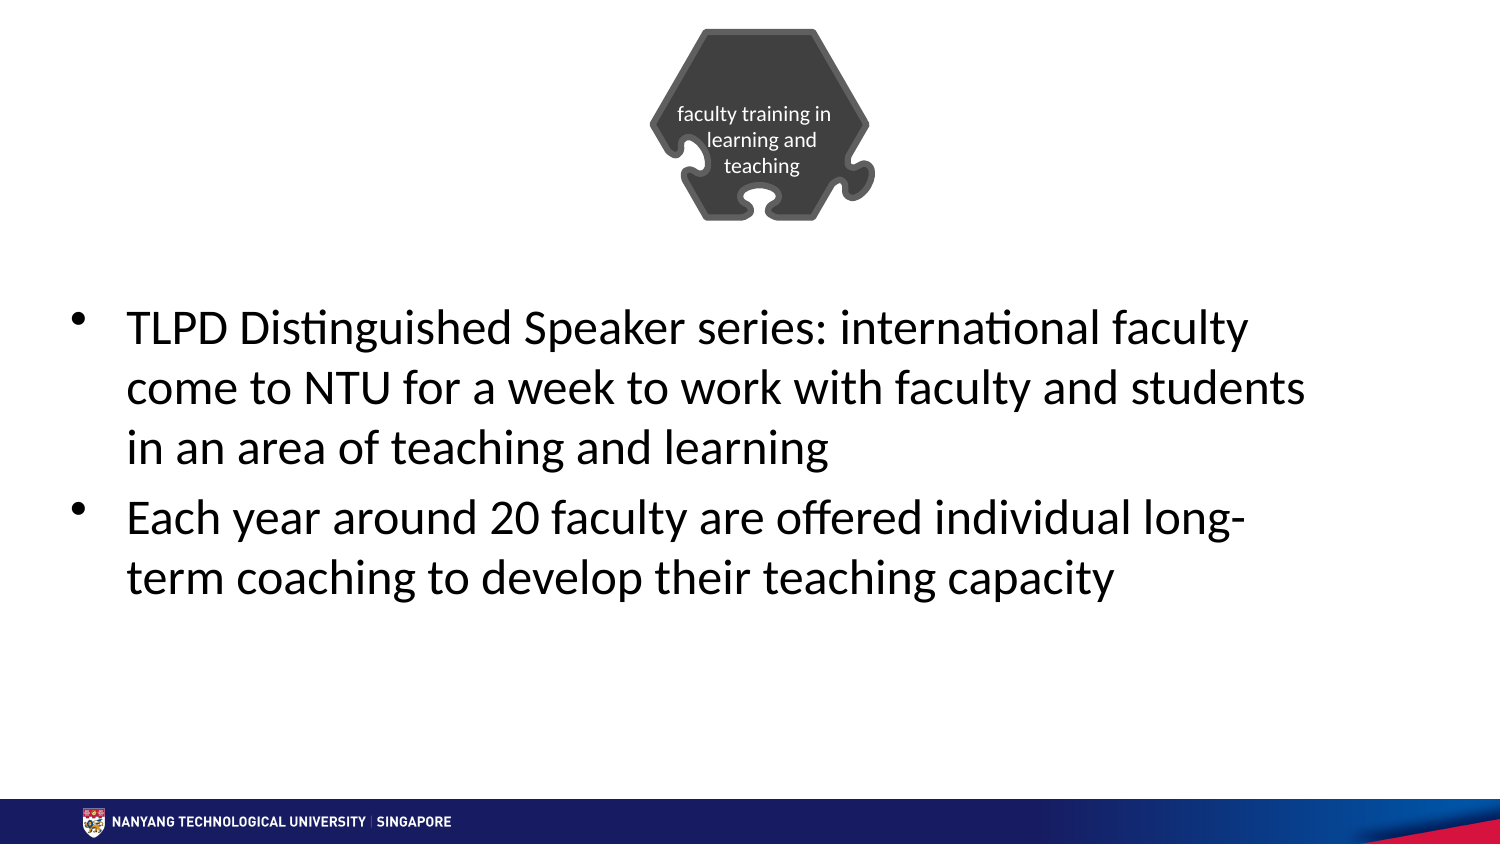

faculty training in    learning and teaching
TLPD Distinguished Speaker series: international faculty come to NTU for a week to work with faculty and students in an area of teaching and learning
Each year around 20 faculty are offered individual long-term coaching to develop their teaching capacity